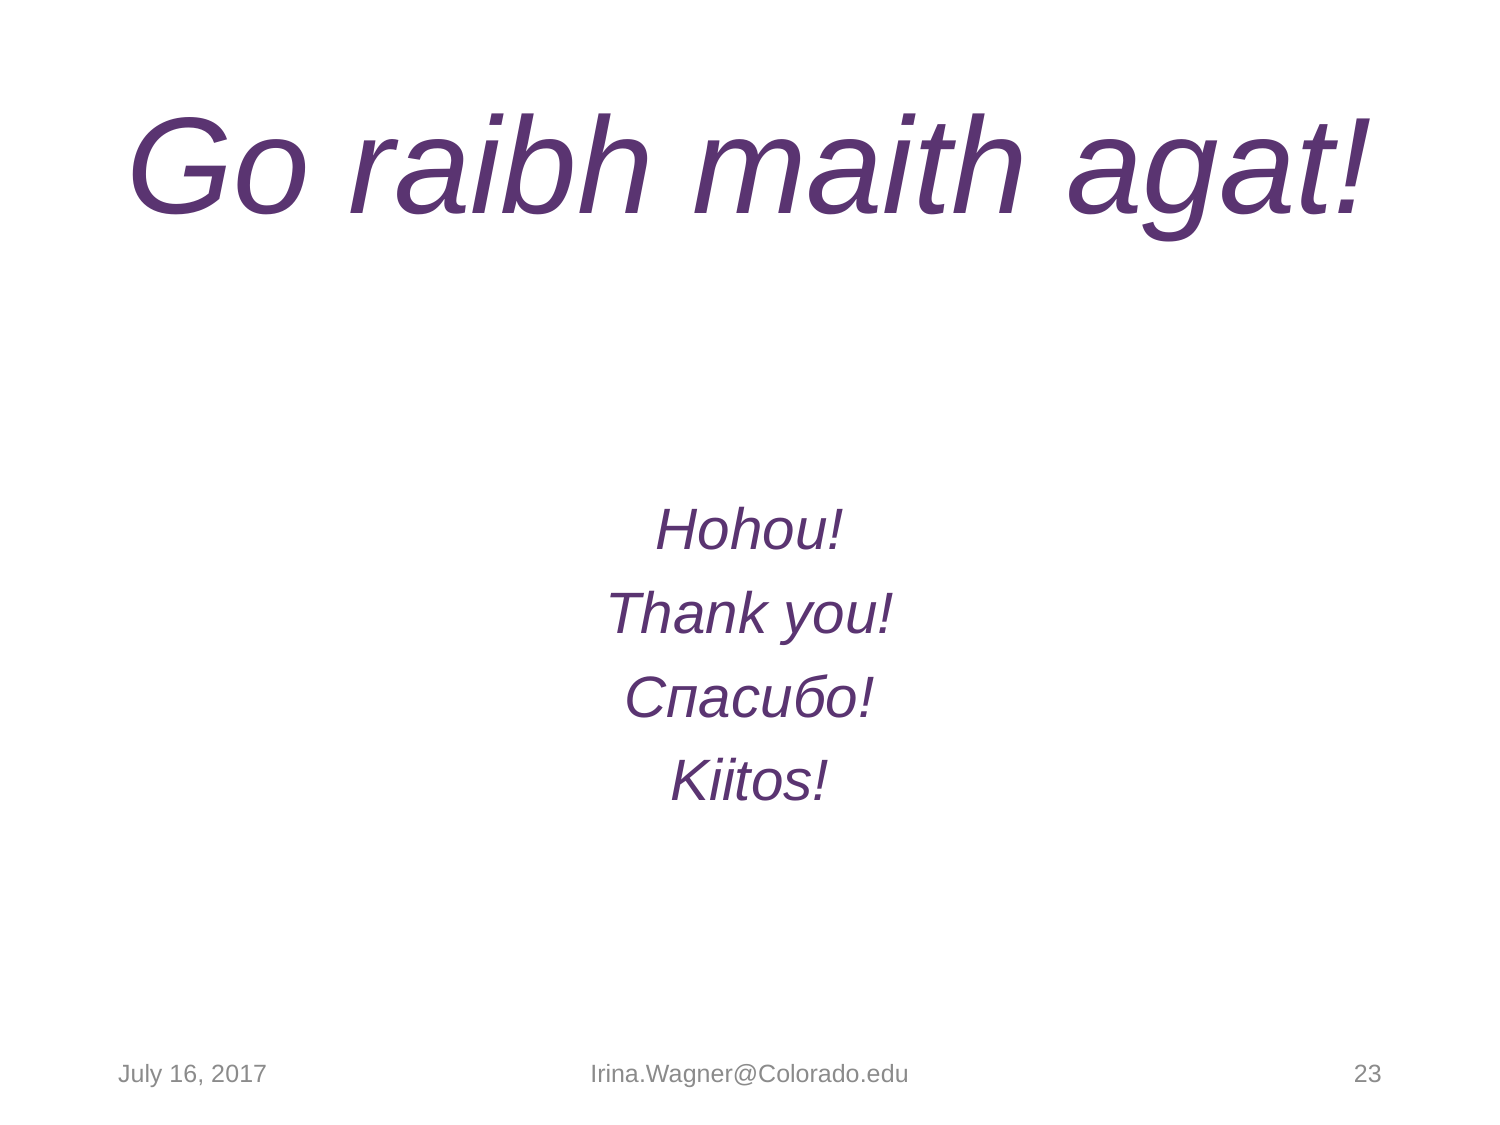

# Go raibh maith agat!
Hohou!
Thank you!
Спасибо!
Kiitos!
July 16, 2017
Irina.Wagner@Colorado.edu
23